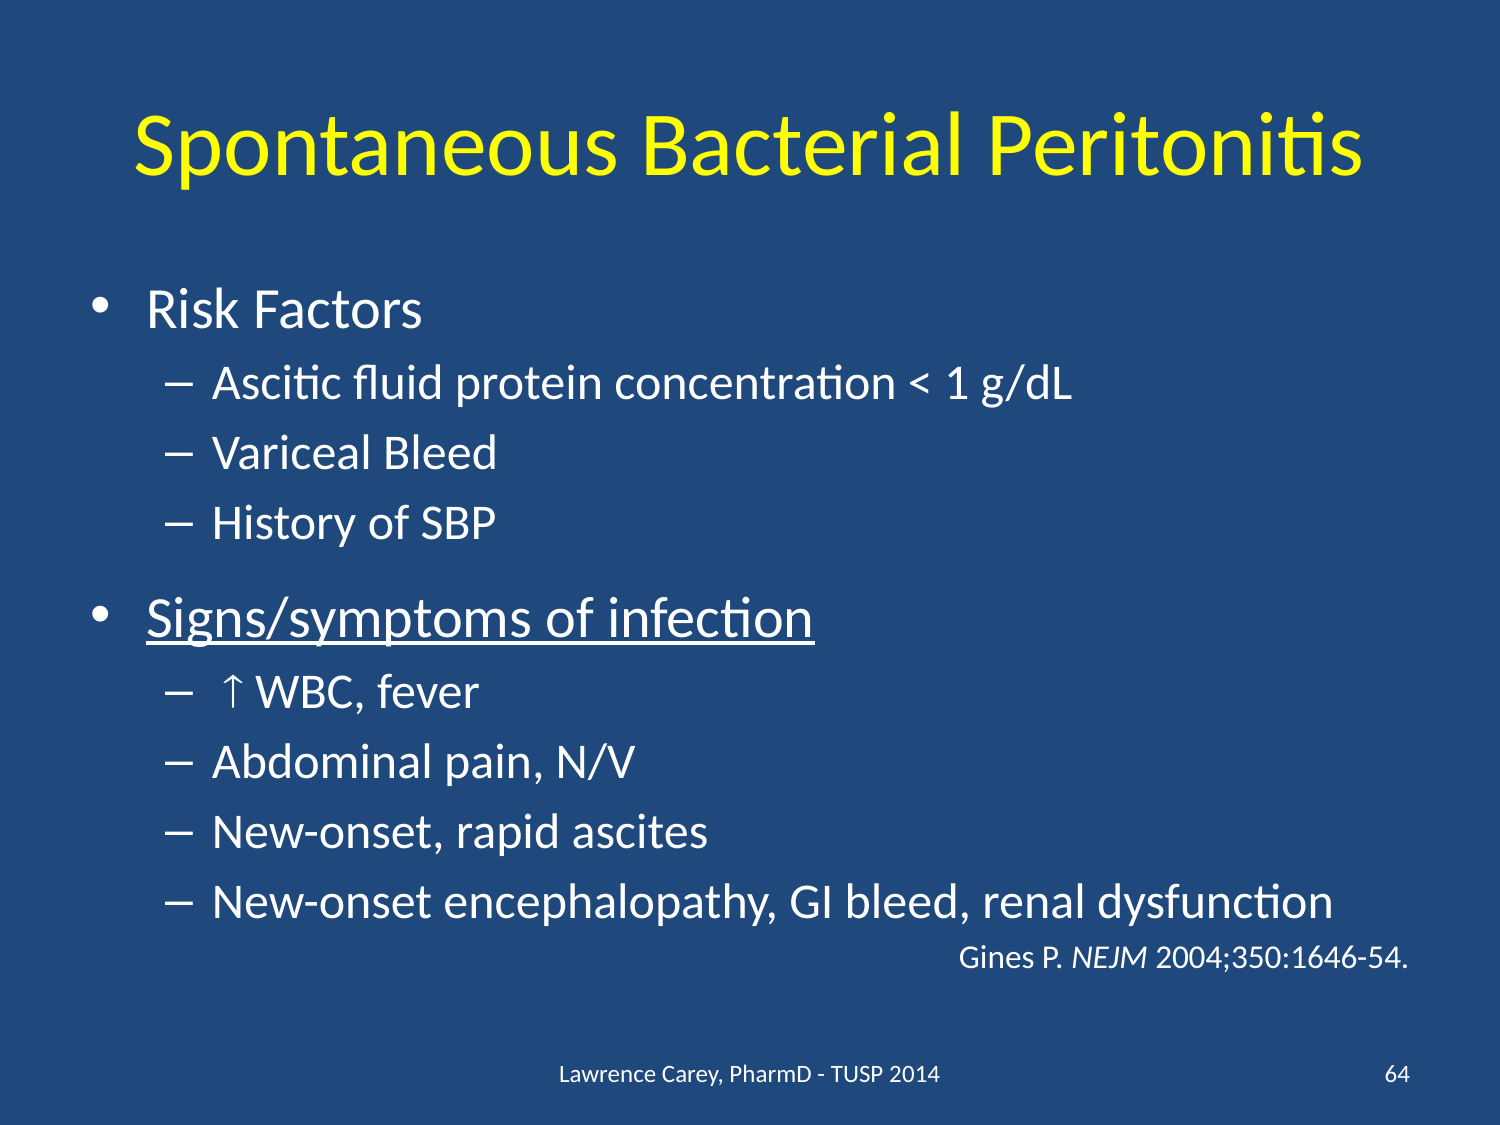

# Spontaneous Bacterial Peritonitis
Risk Factors
Ascitic fluid protein concentration < 1 g/dL
Variceal Bleed
History of SBP
Signs/symptoms of infection
 ↑ WBC, fever
Abdominal pain, N/V
New-onset, rapid ascites
New-onset encephalopathy, GI bleed, renal dysfunction
Gines P. NEJM 2004;350:1646-54.

Lawrence Carey, PharmD - TUSP 2014
64